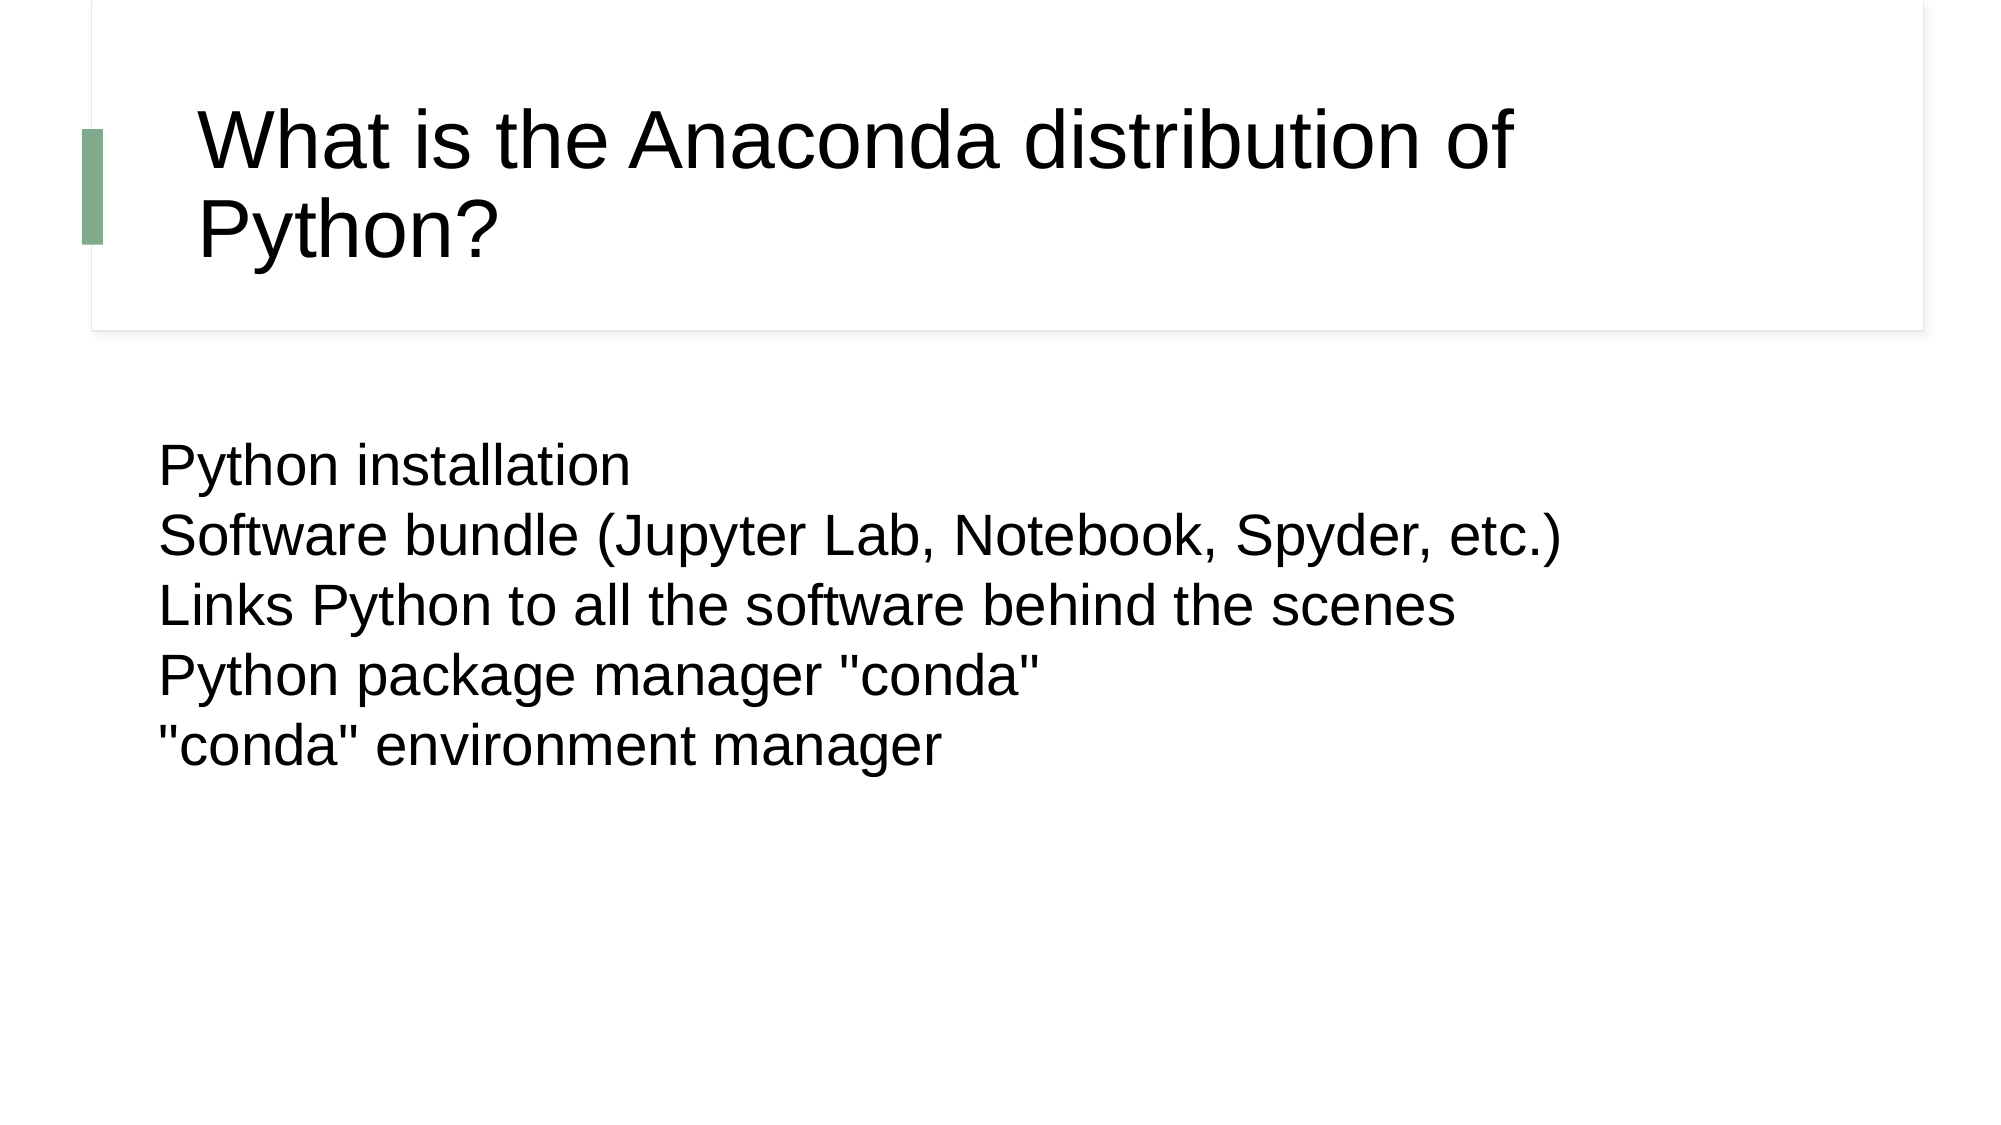

# What is the Anaconda distribution of Python?
Python installation
Software bundle (Jupyter Lab, Notebook, Spyder, etc.)
Links Python to all the software behind the scenes
Python package manager "conda"
"conda" environment manager